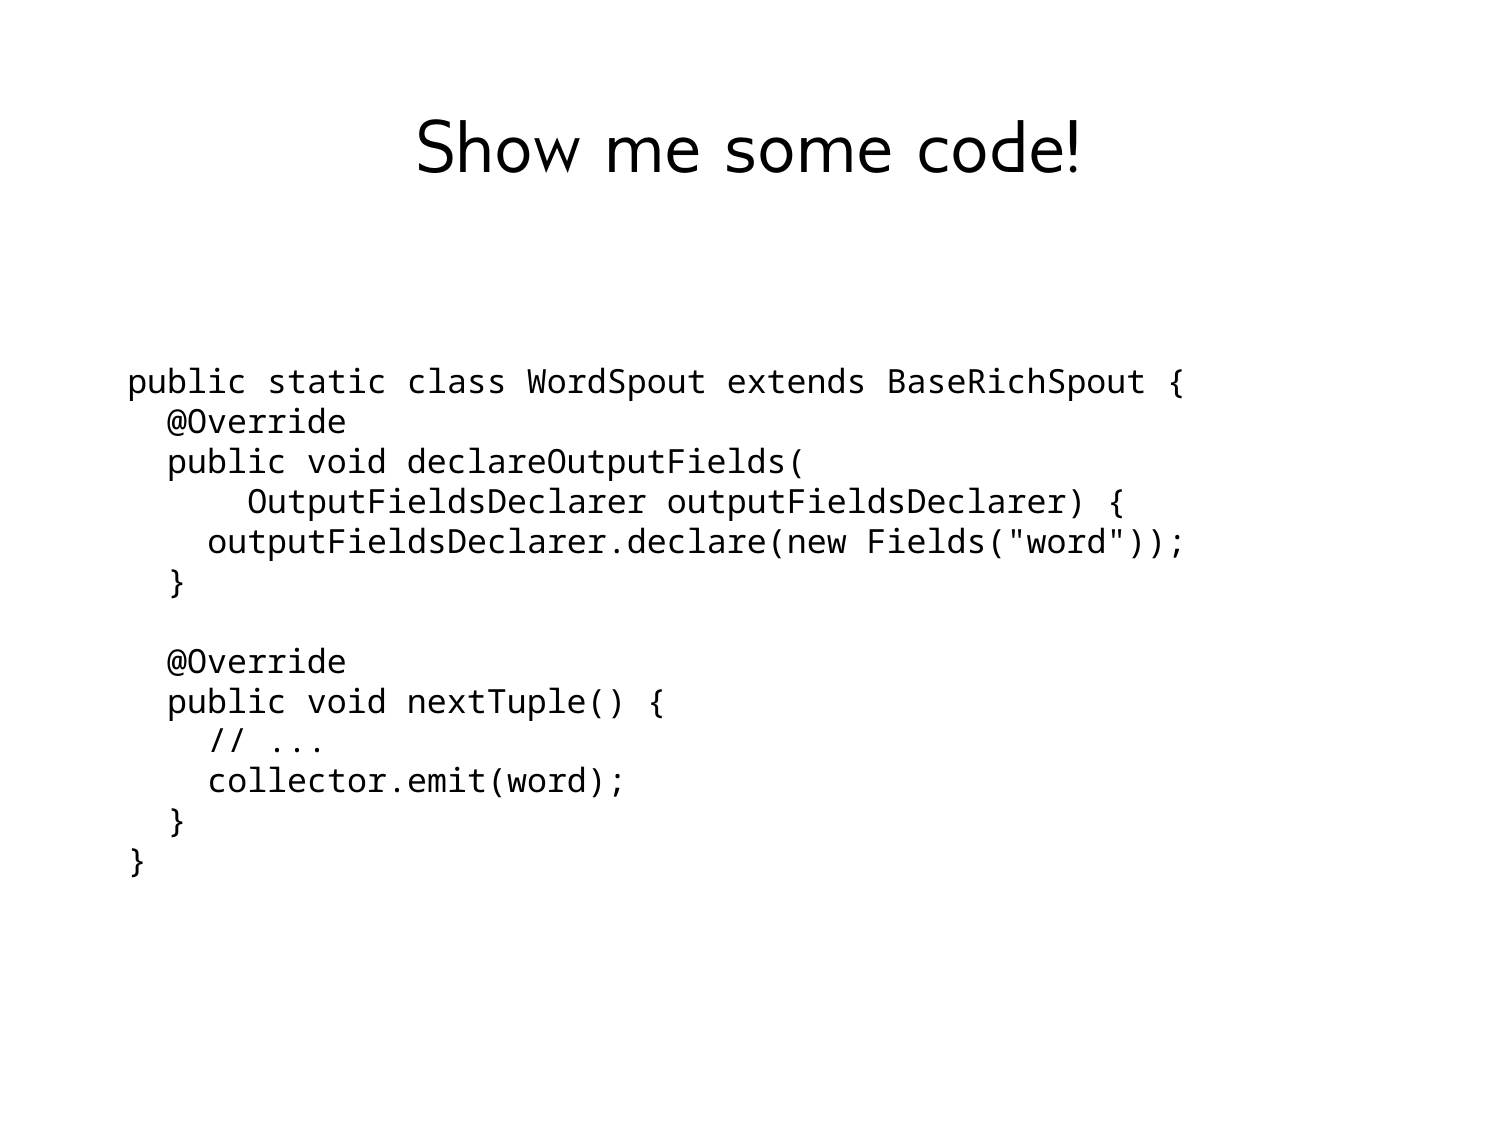

Show me some code!
public static class WordSpout extends BaseRichSpout {
  @Override
  public void declareOutputFields(
      OutputFieldsDeclarer outputFieldsDeclarer) {
    outputFieldsDeclarer.declare(new Fields("word"));
  }

  @Override
  public void nextTuple() {
    // ...
    collector.emit(word);
  }
}